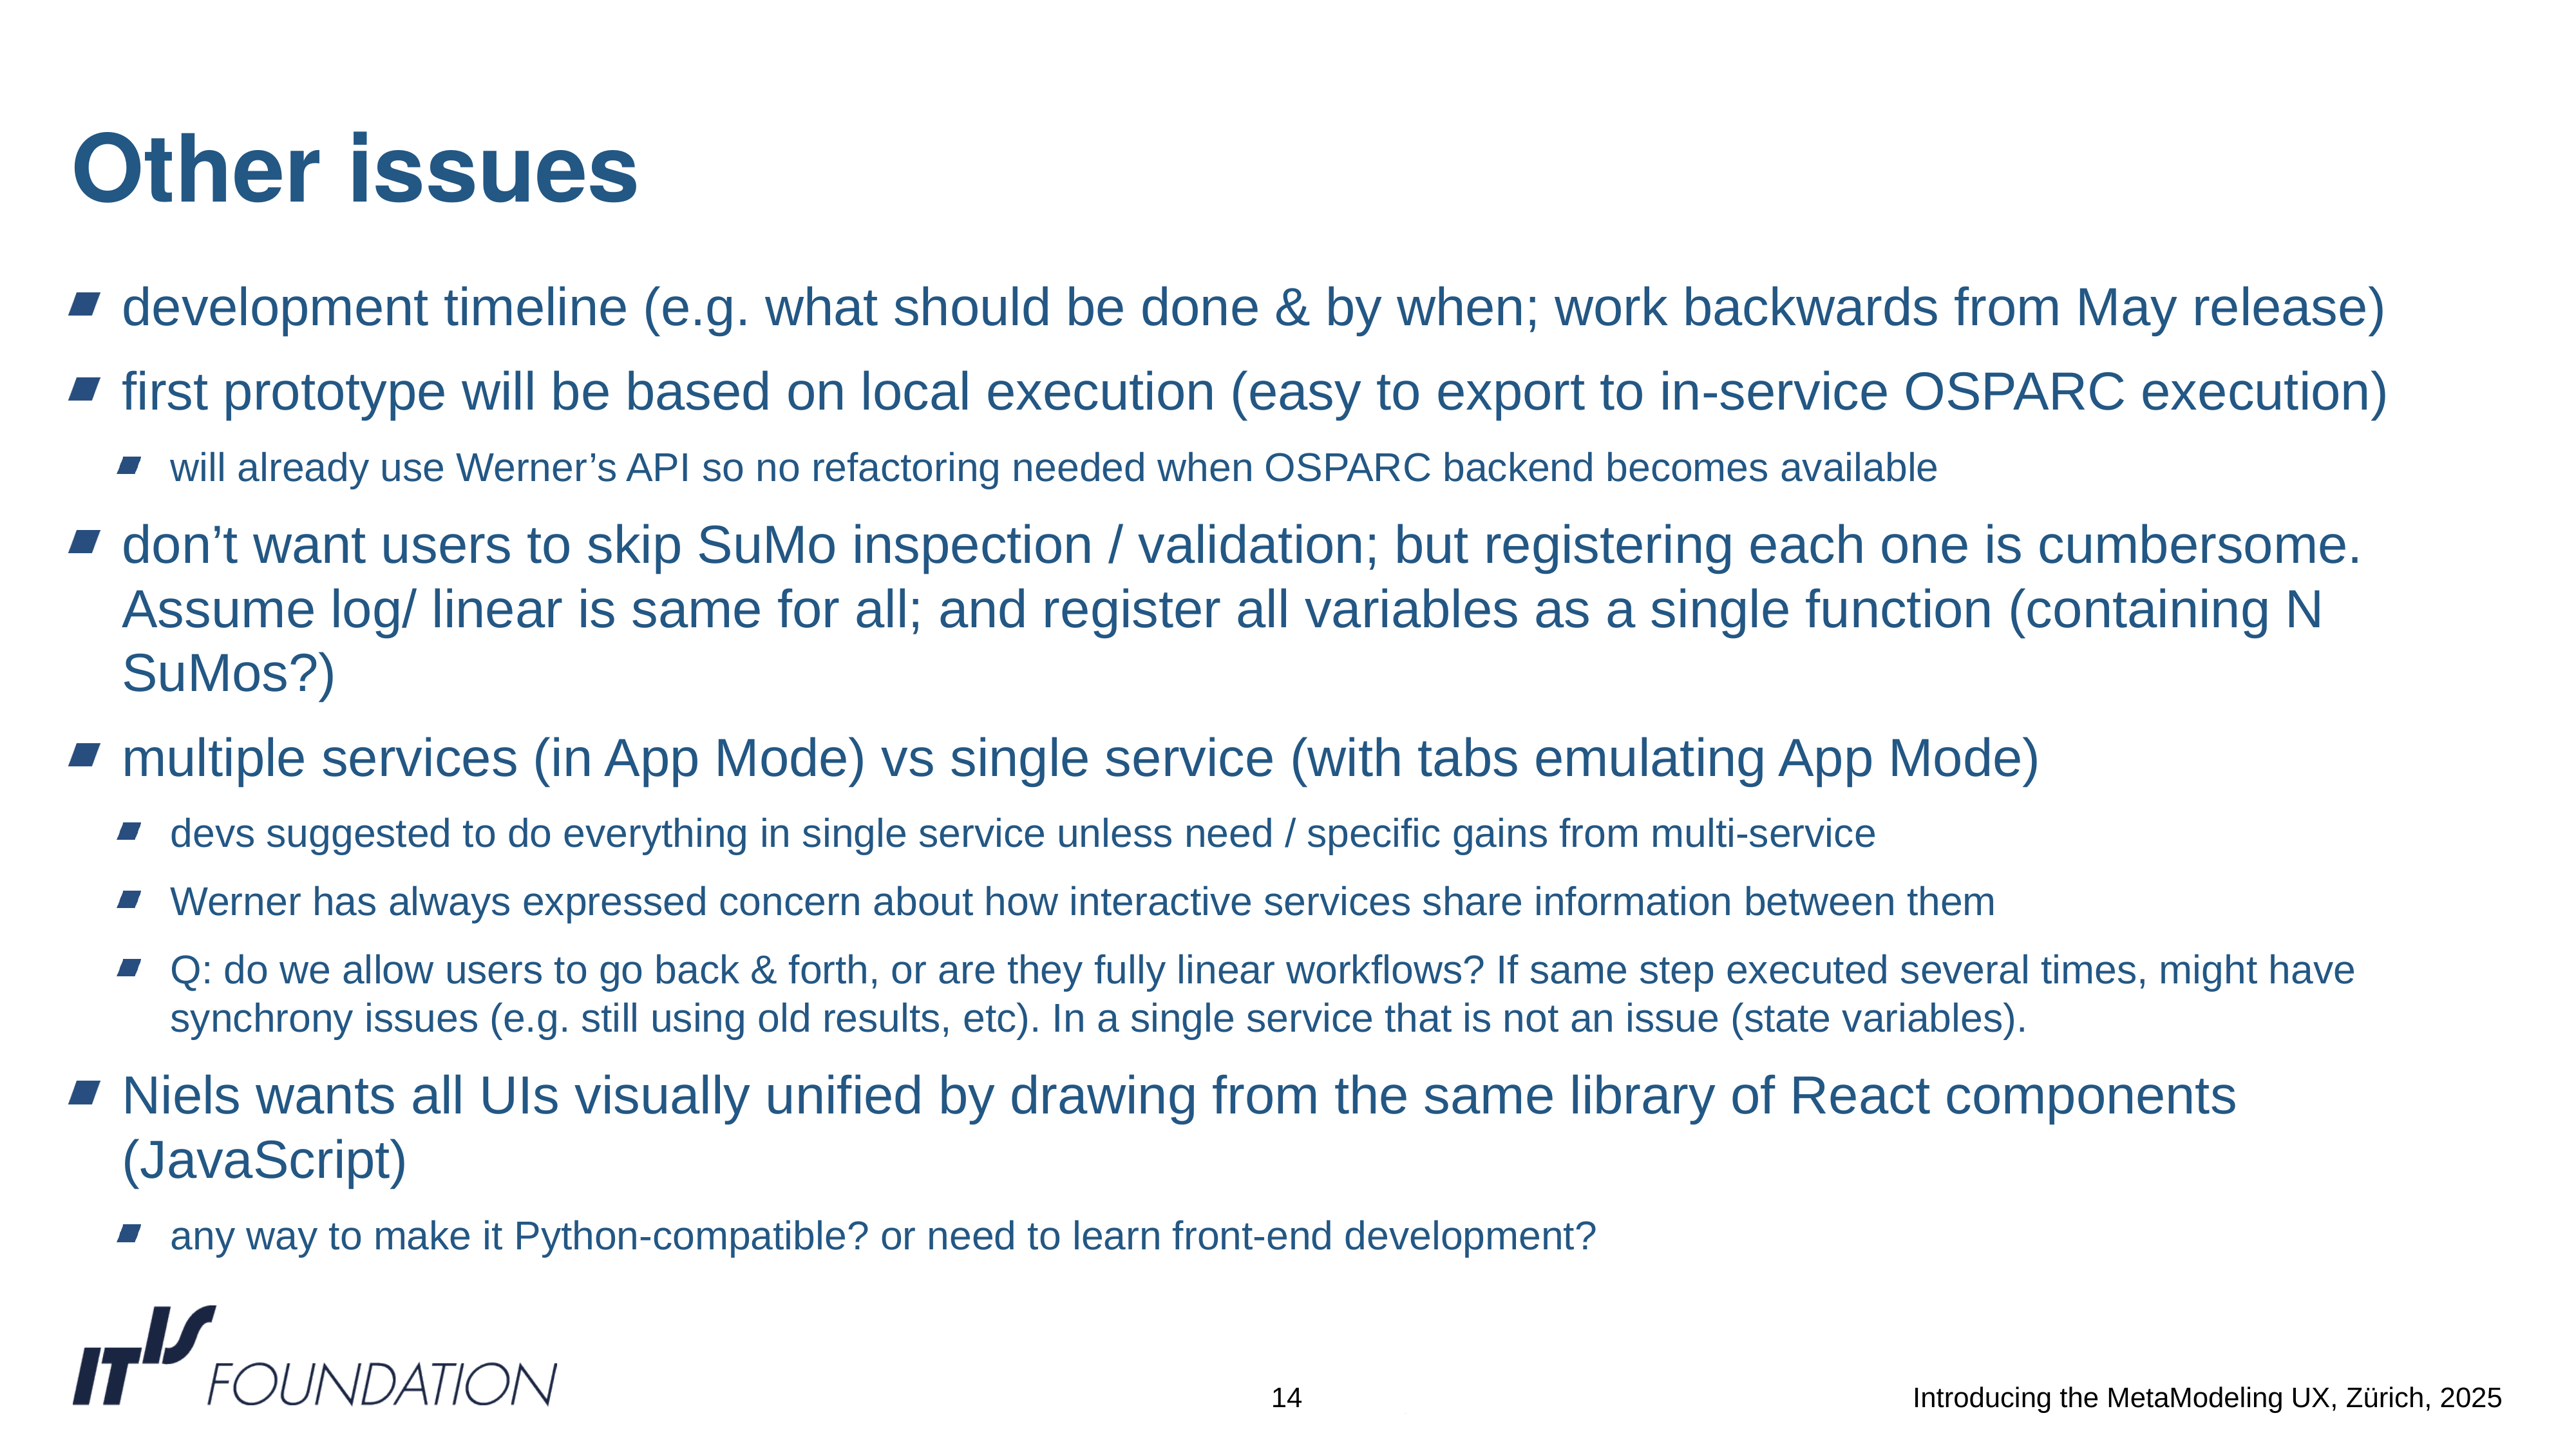

# Other issues
development timeline (e.g. what should be done & by when; work backwards from May release)
first prototype will be based on local execution (easy to export to in-service OSPARC execution)
will already use Werner’s API so no refactoring needed when OSPARC backend becomes available
don’t want users to skip SuMo inspection / validation; but registering each one is cumbersome. Assume log/ linear is same for all; and register all variables as a single function (containing N SuMos?)
multiple services (in App Mode) vs single service (with tabs emulating App Mode)
devs suggested to do everything in single service unless need / specific gains from multi-service
Werner has always expressed concern about how interactive services share information between them
Q: do we allow users to go back & forth, or are they fully linear workflows? If same step executed several times, might have synchrony issues (e.g. still using old results, etc). In a single service that is not an issue (state variables).
Niels wants all UIs visually unified by drawing from the same library of React components (JavaScript)
any way to make it Python-compatible? or need to learn front-end development?
14
Introducing the MetaModeling UX, Zürich, 2025